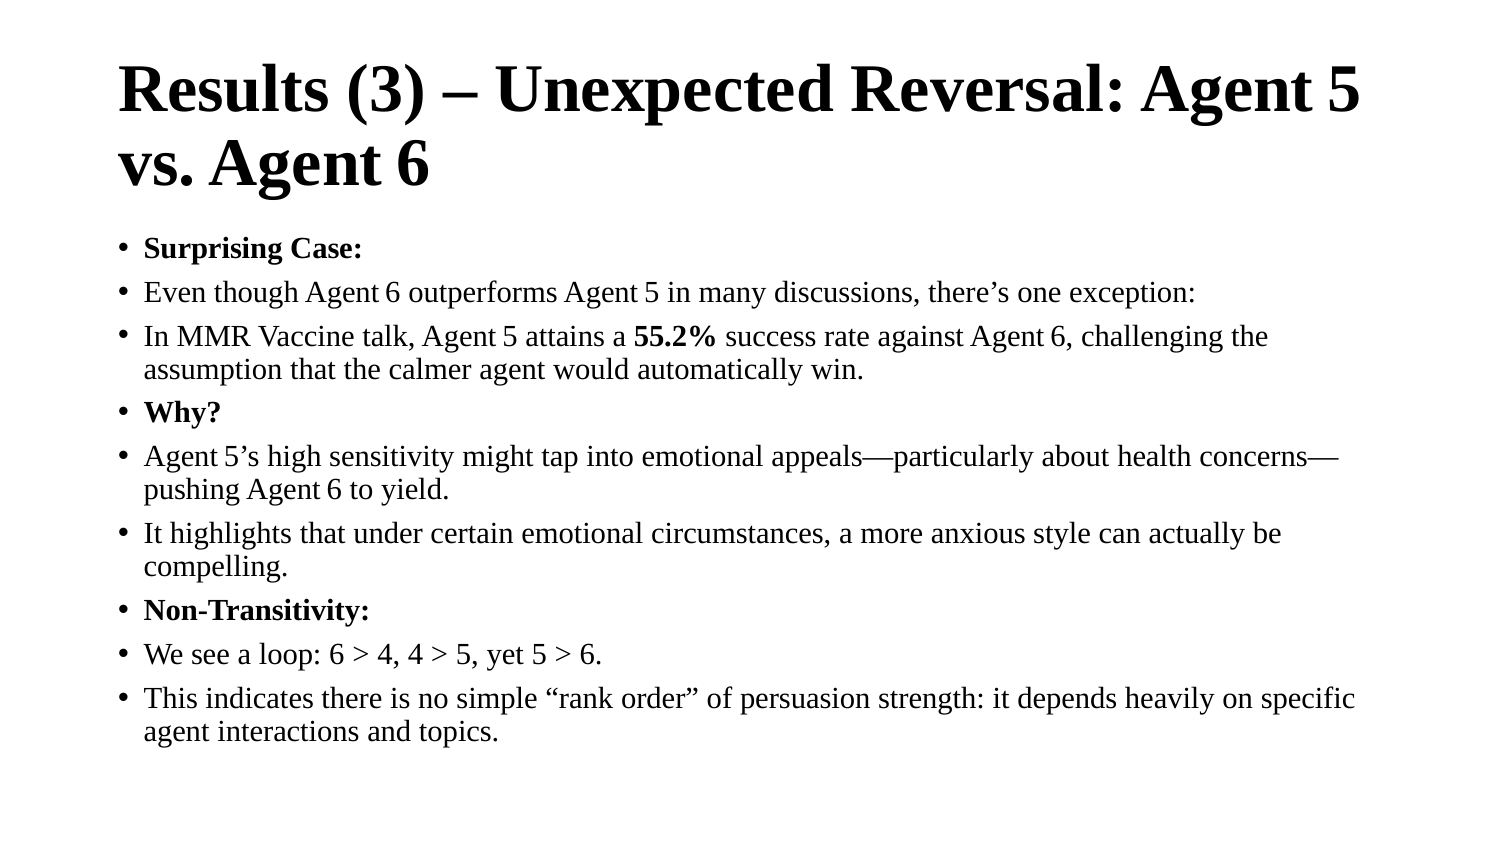

# Results (3) – Unexpected Reversal: Agent 5 vs. Agent 6
Surprising Case:
Even though Agent 6 outperforms Agent 5 in many discussions, there’s one exception:
In MMR Vaccine talk, Agent 5 attains a 55.2% success rate against Agent 6, challenging the assumption that the calmer agent would automatically win.
Why?
Agent 5’s high sensitivity might tap into emotional appeals—particularly about health concerns—pushing Agent 6 to yield.
It highlights that under certain emotional circumstances, a more anxious style can actually be compelling.
Non-Transitivity:
We see a loop: 6 > 4, 4 > 5, yet 5 > 6.
This indicates there is no simple “rank order” of persuasion strength: it depends heavily on specific agent interactions and topics.